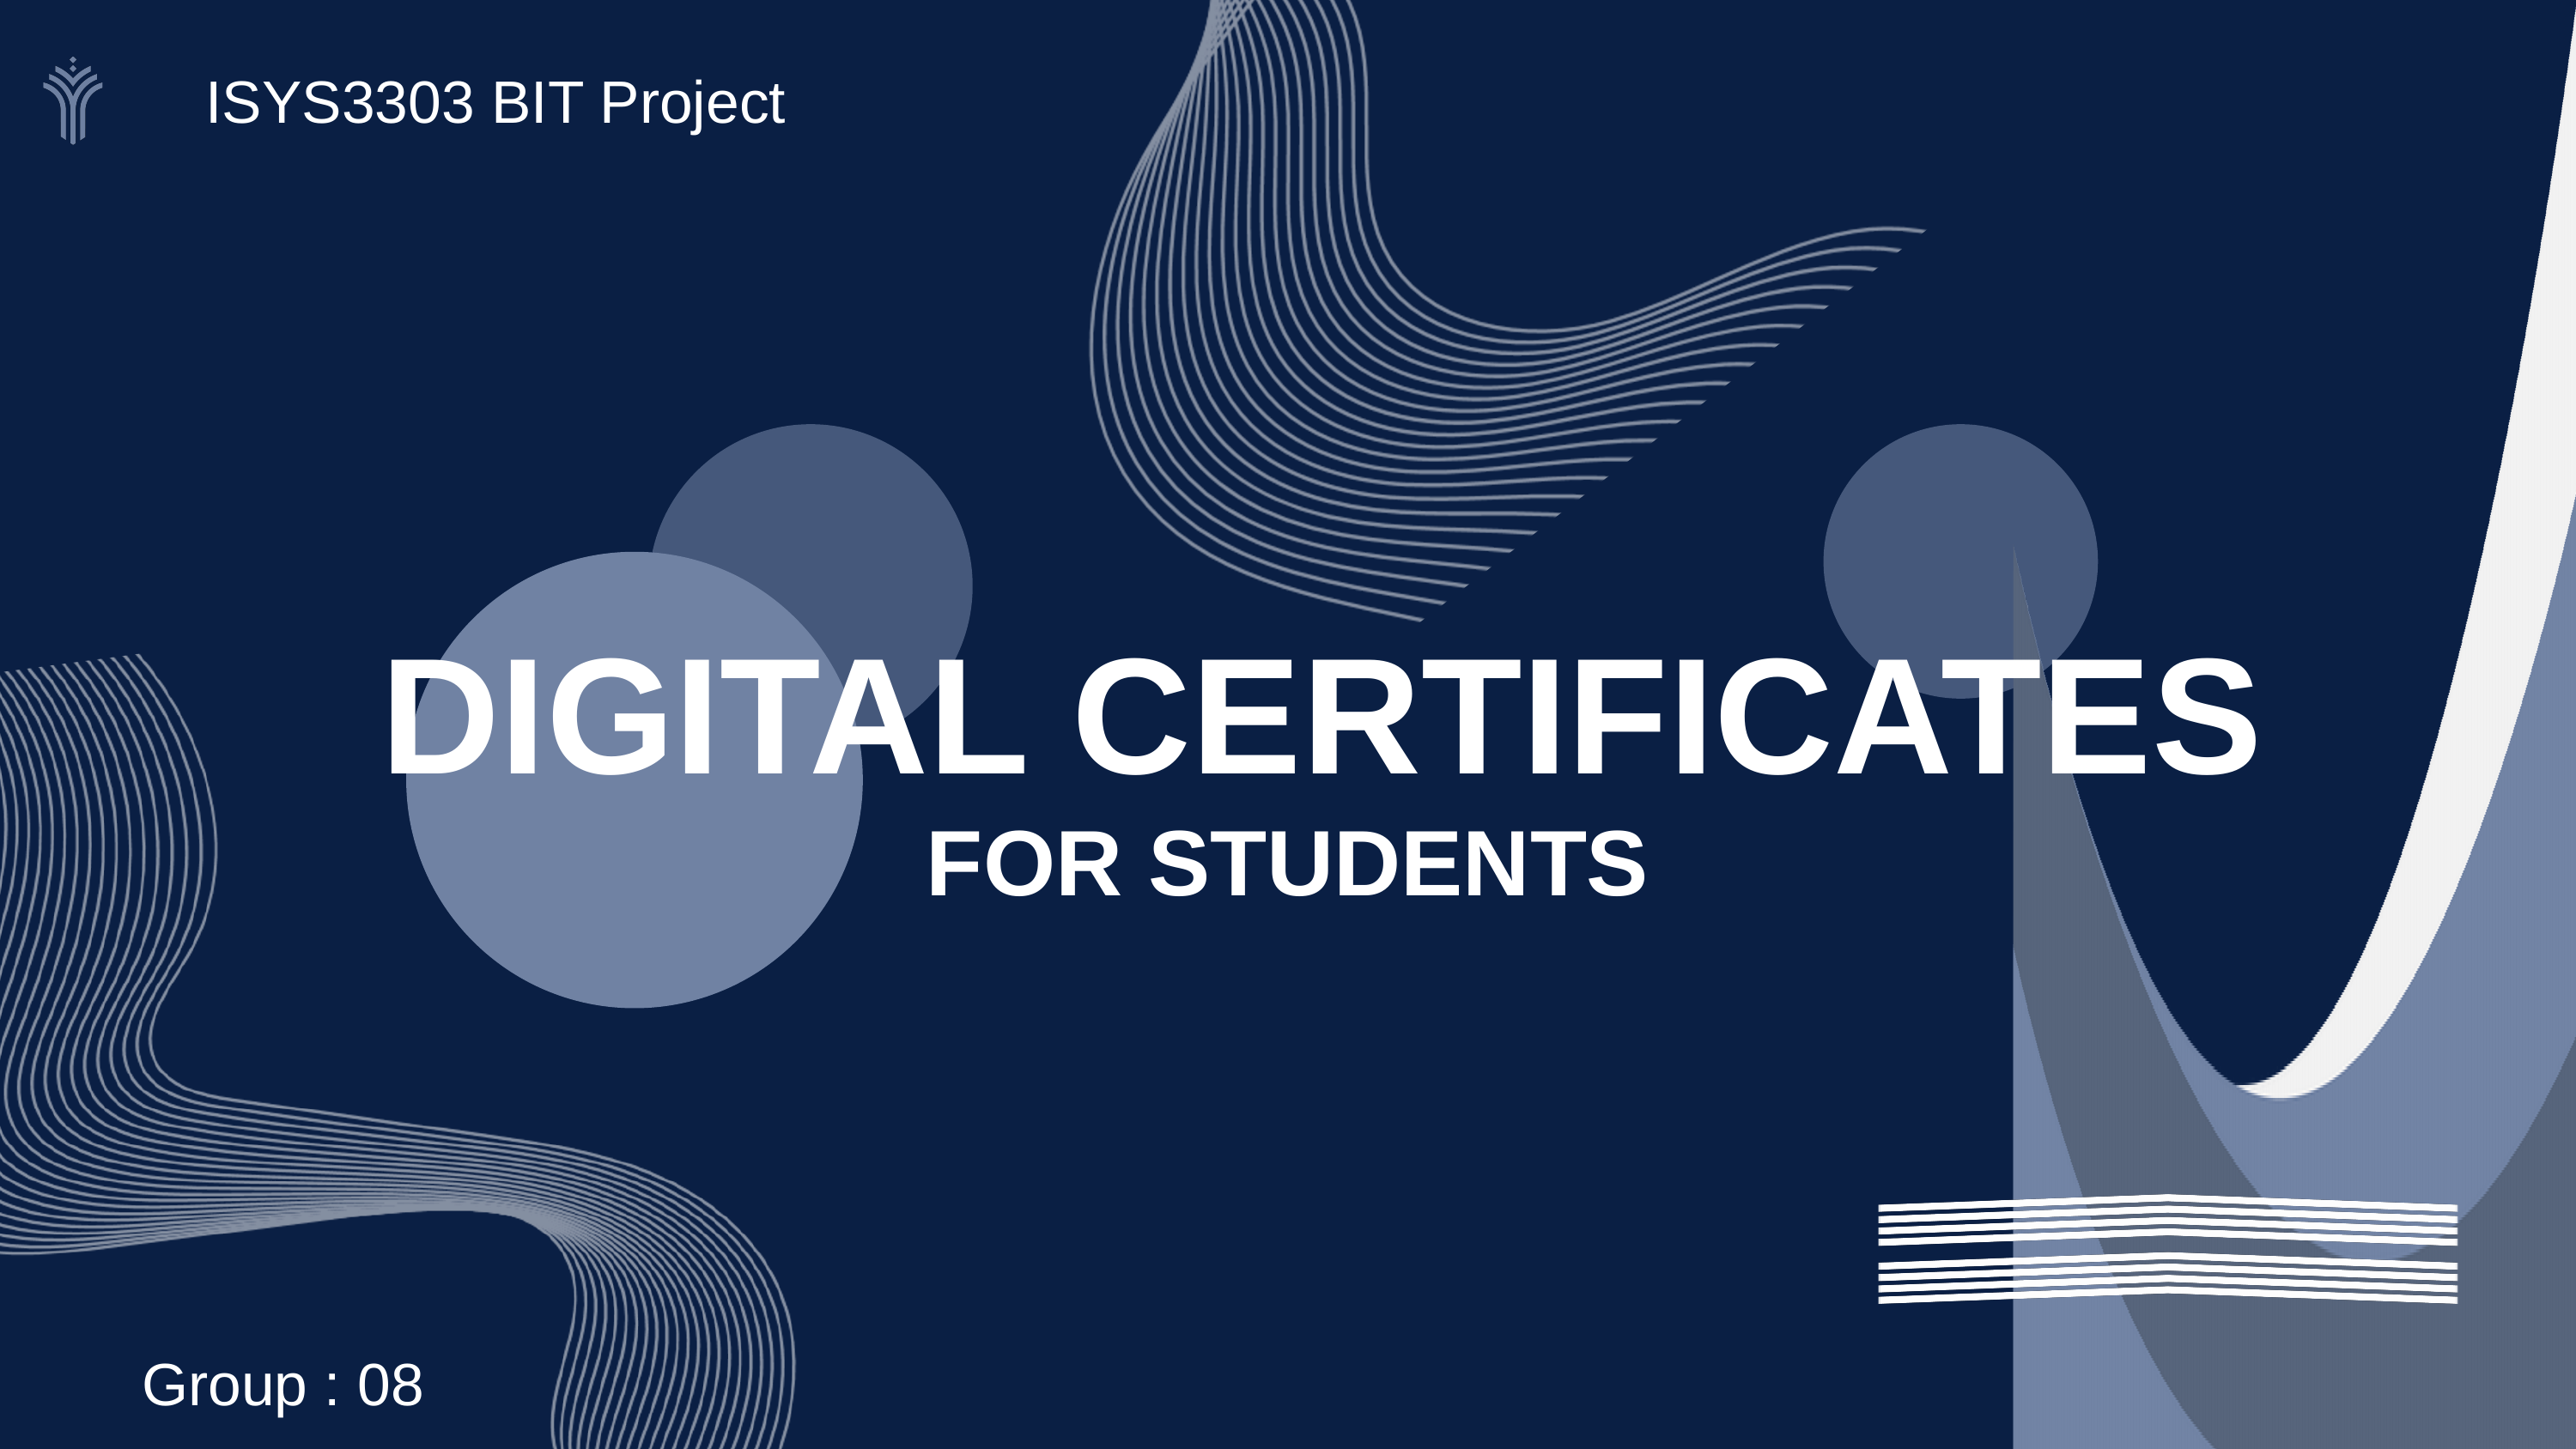

ISYS3303 BIT Project

DIGITAL CERTIFICATES

FOR STUDENTS

Group : 08